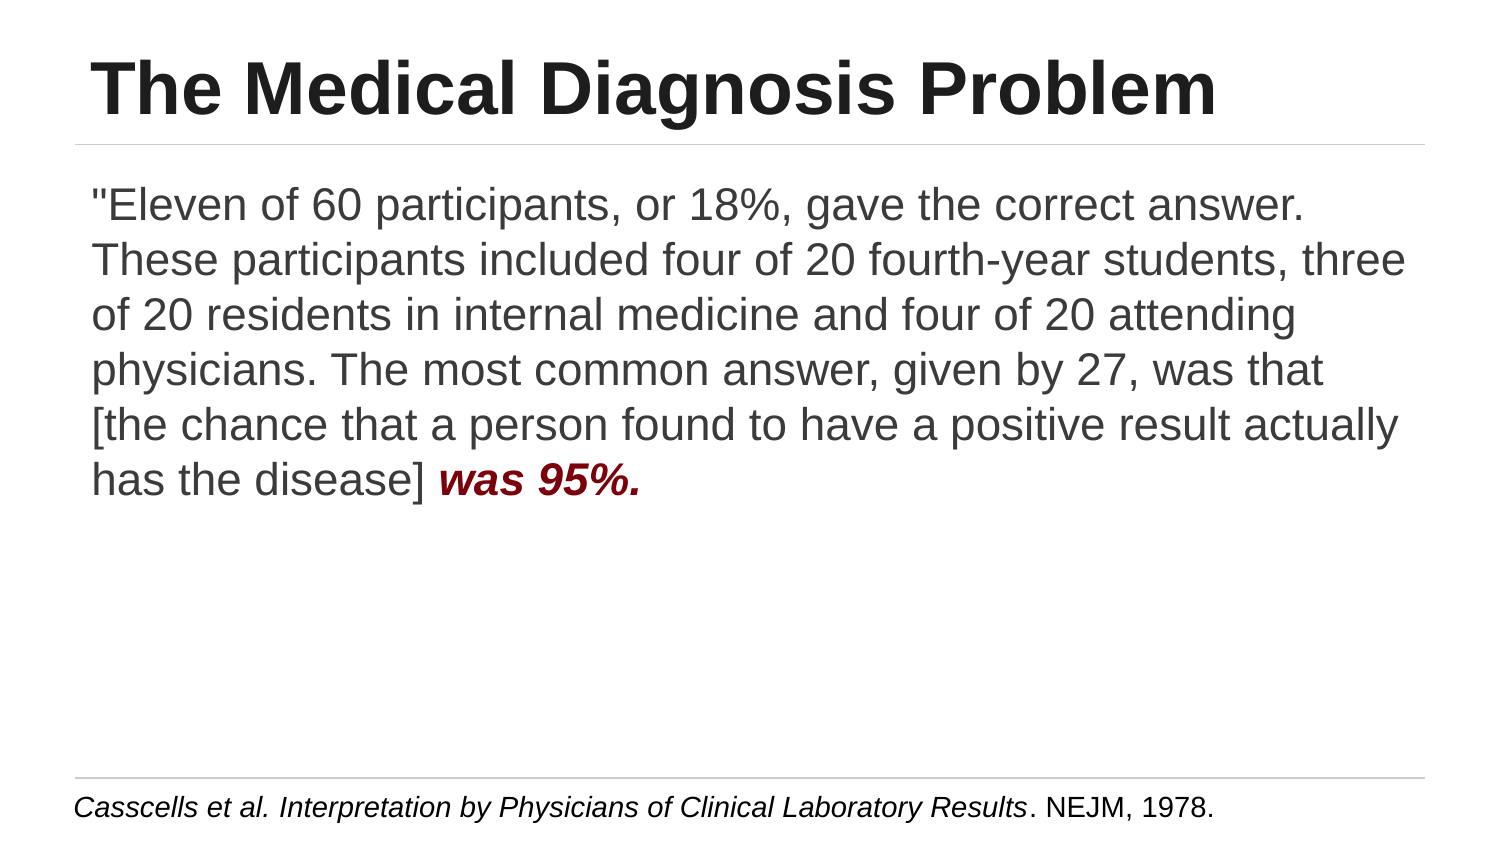

# The Medical Diagnosis Problem
"Eleven of 60 participants, or 18%, gave the correct answer. These participants included four of 20 fourth-year students, three of 20 residents in internal medicine and four of 20 attending physicians. The most common answer, given by 27, was that [the chance that a person found to have a positive result actually has the disease] was 95%.
Casscells et al. Interpretation by Physicians of Clinical Laboratory Results. NEJM, 1978.